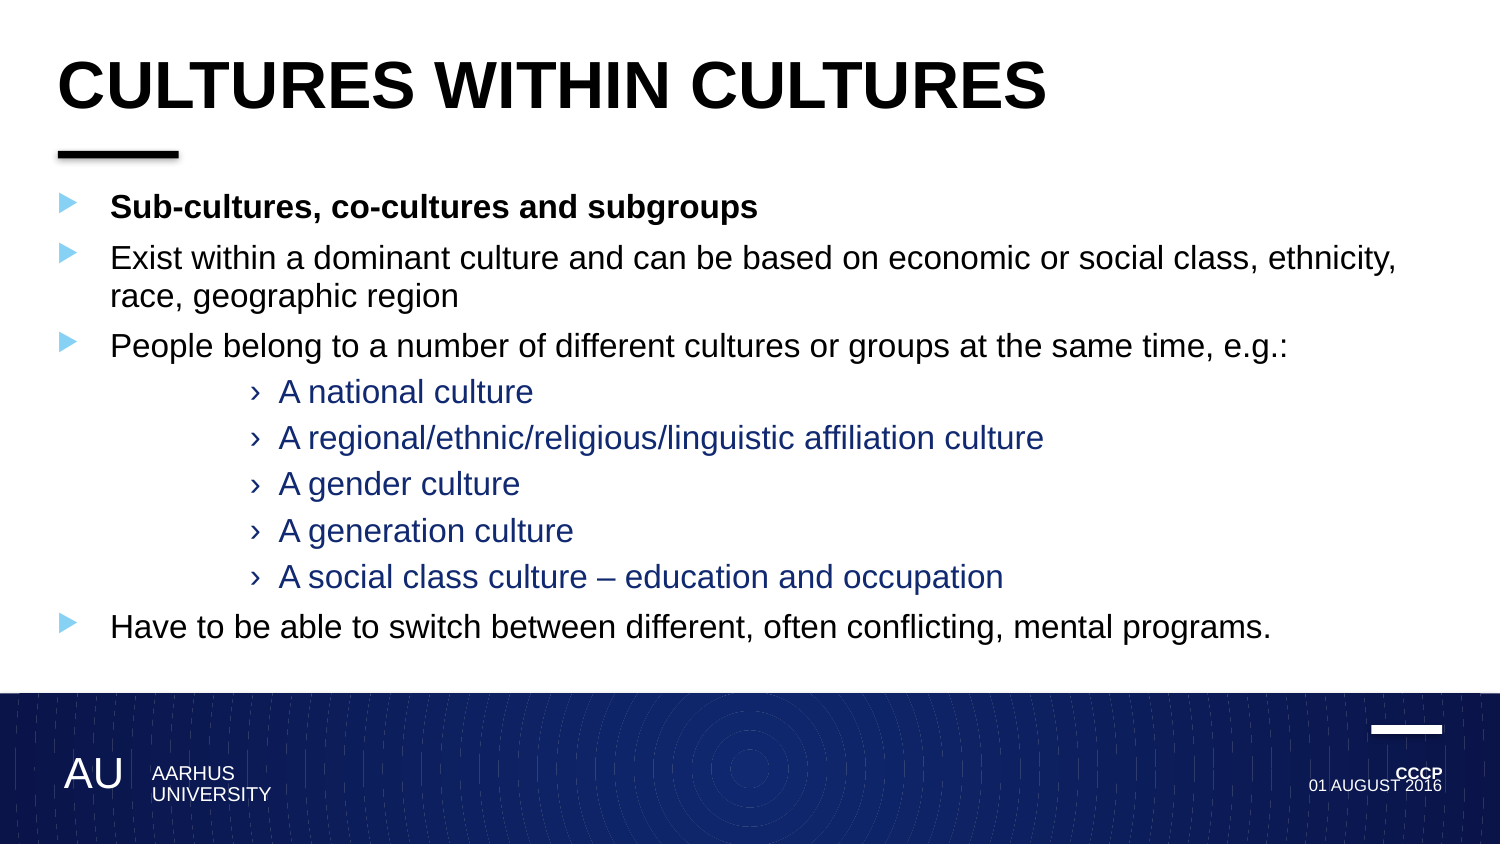

# Cultures within cultures
Sub-cultures, co-cultures and subgroups
Exist within a dominant culture and can be based on economic or social class, ethnicity, race, geographic region
People belong to a number of different cultures or groups at the same time, e.g.:
A national culture
A regional/ethnic/religious/linguistic affiliation culture
A gender culture
A generation culture
A social class culture – education and occupation
Have to be able to switch between different, often conflicting, mental programs.